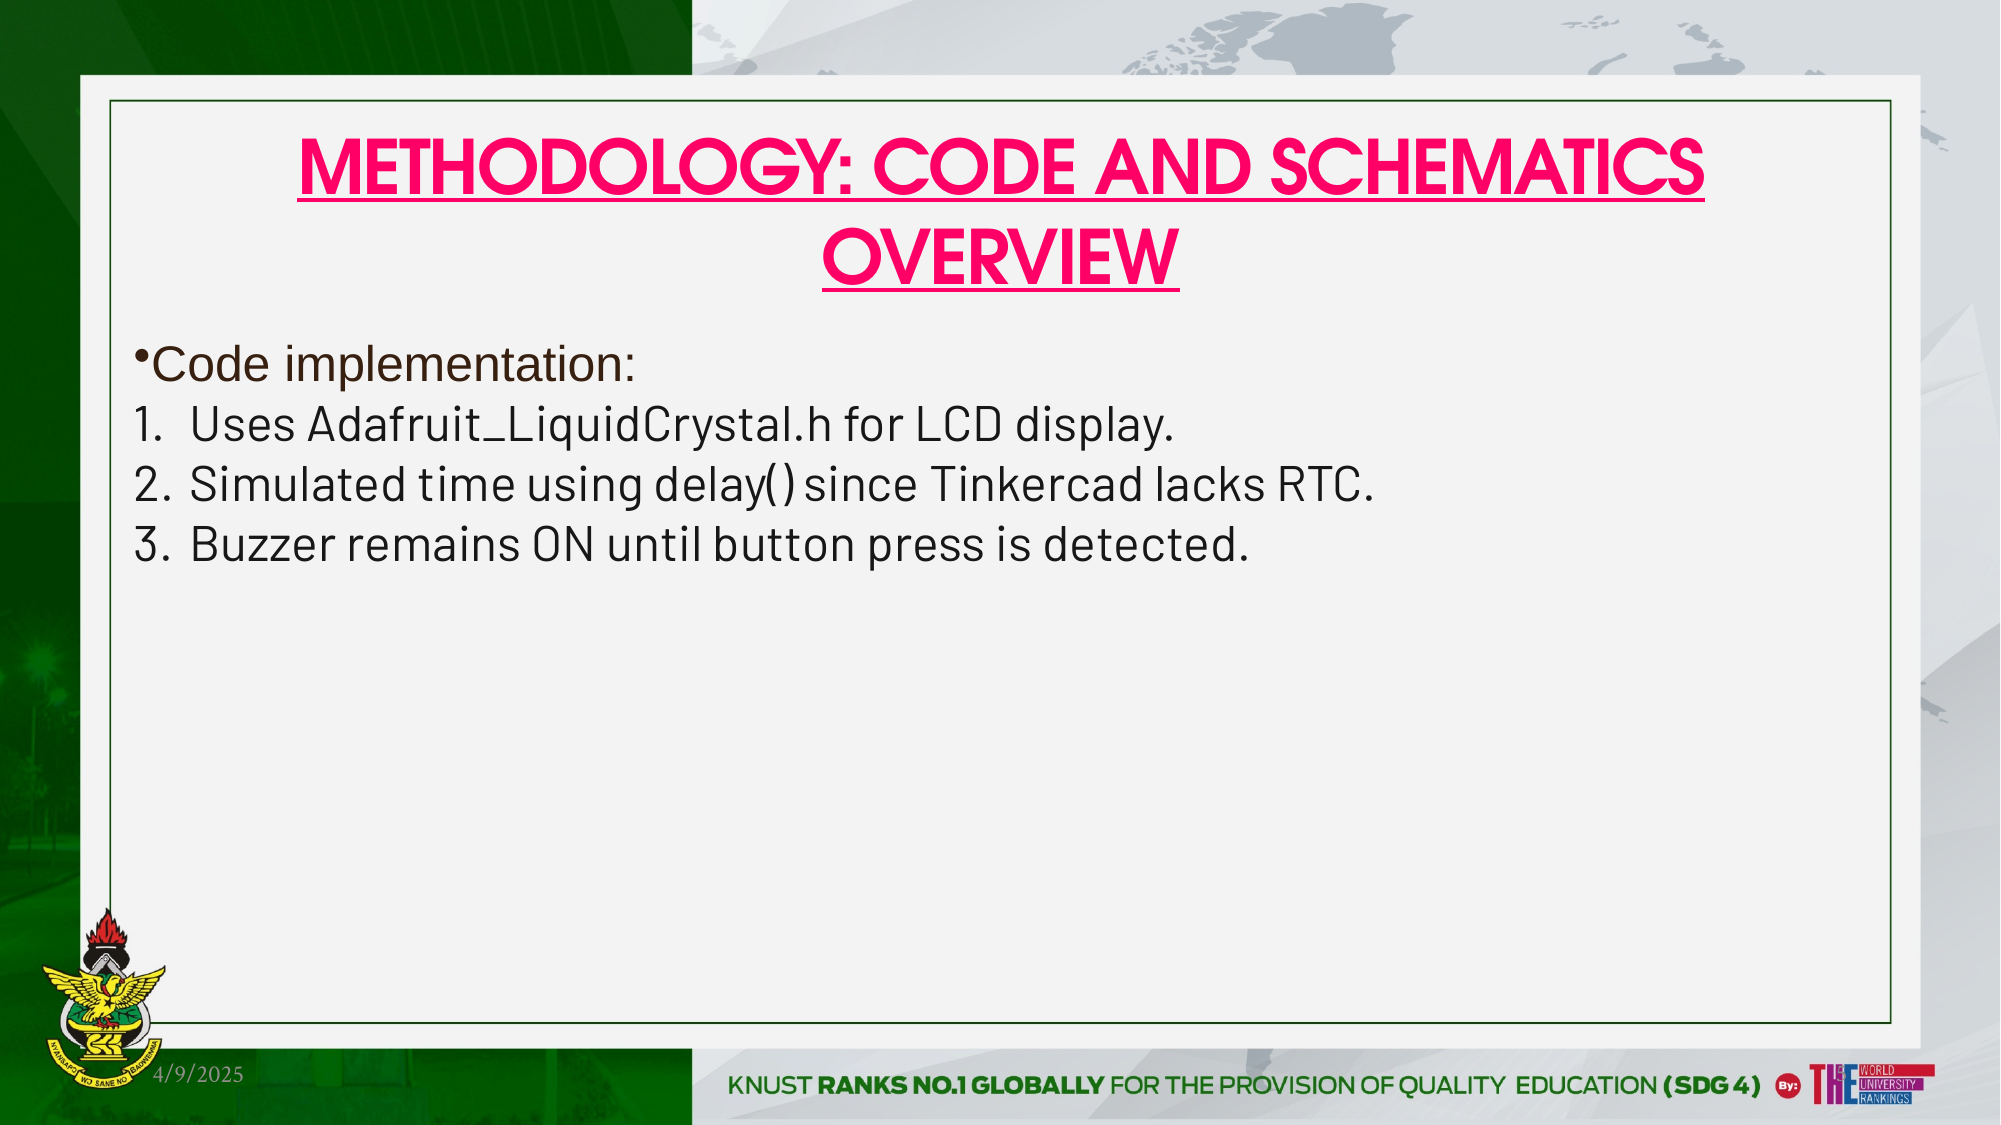

# METHODOLOGY: CODE AND SCHEMATICS OVERVIEW
Code implementation:
Uses Adafruit_LiquidCrystal.h for LCD display.
Simulated time using delay() since Tinkercad lacks RTC.
Buzzer remains ON until button press is detected.

4/9/2025
5